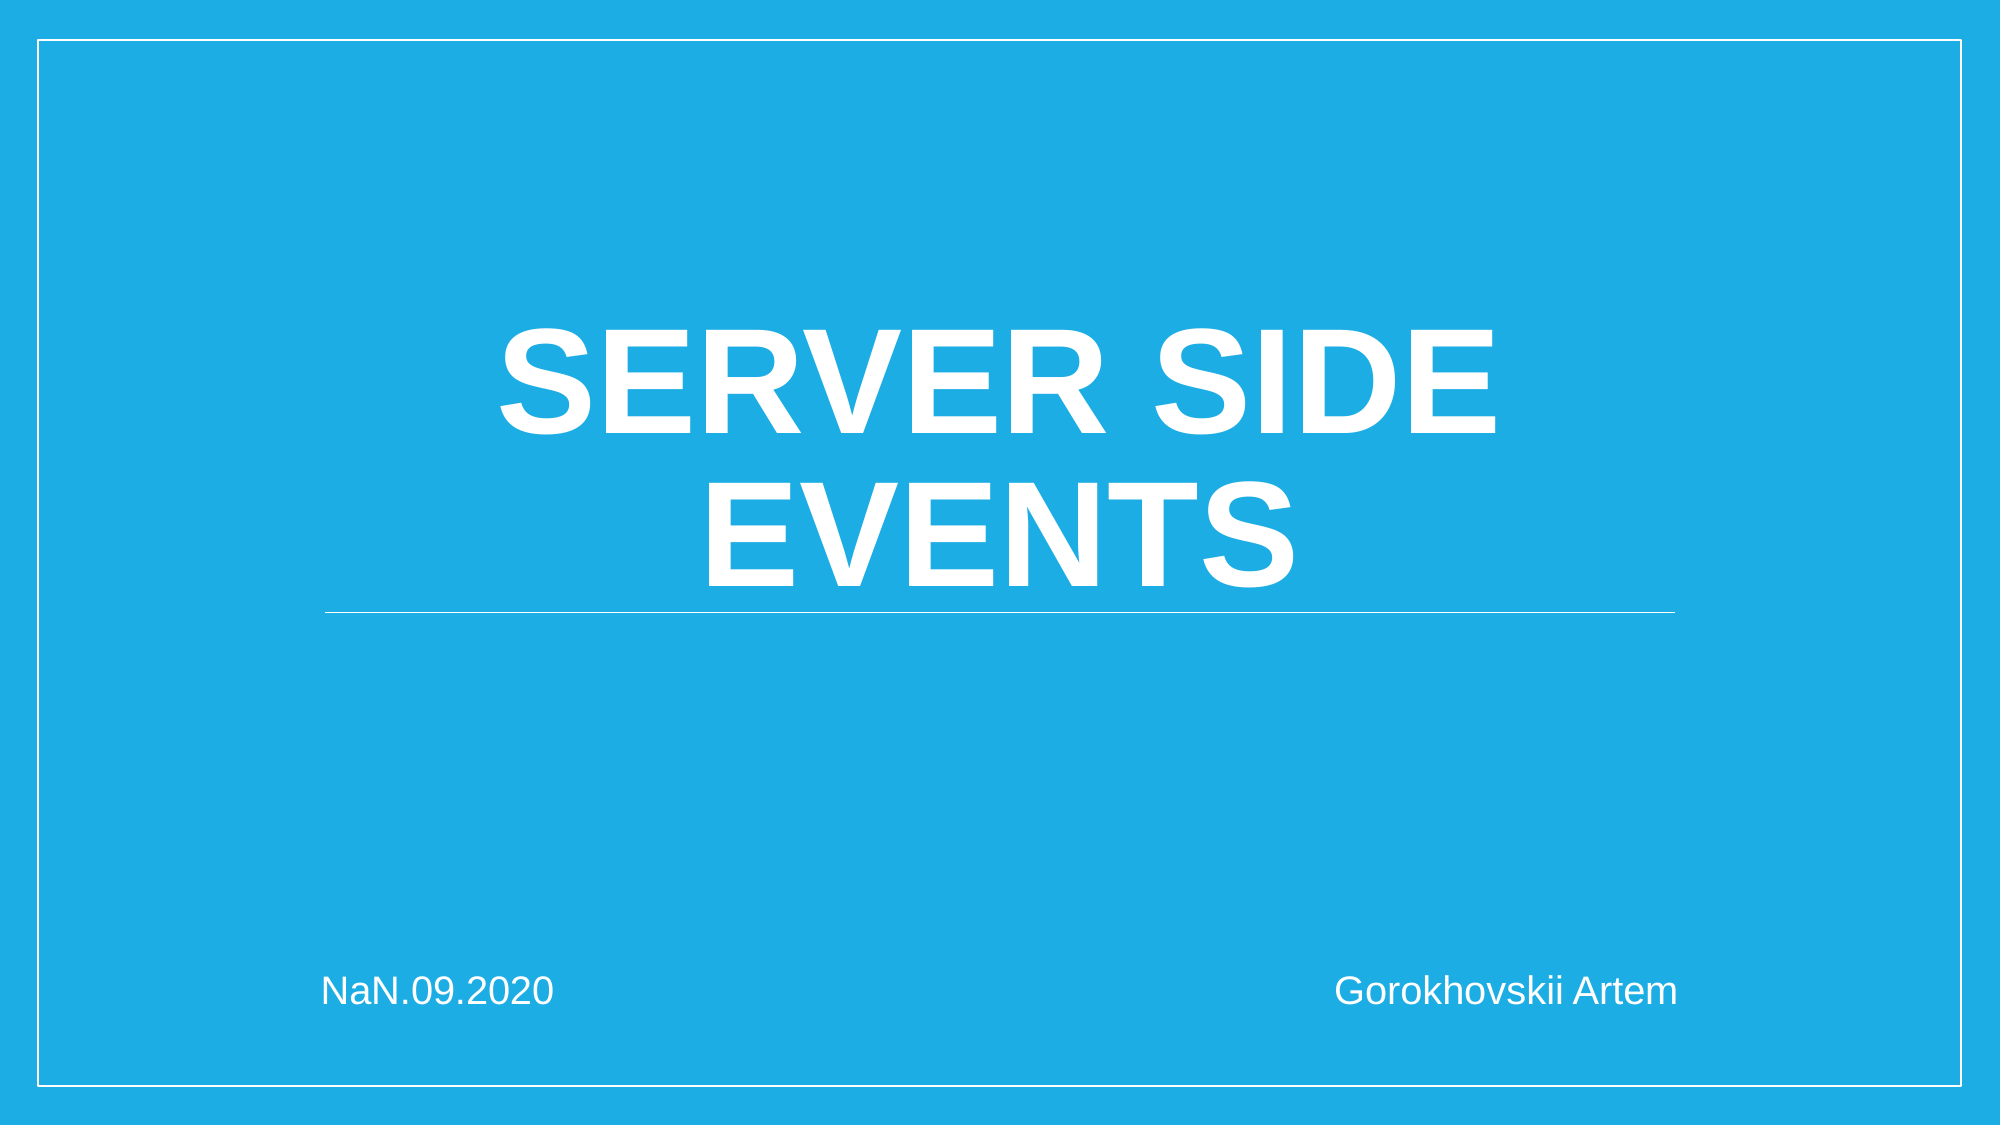

# Server Side Events
NaN.09.2020                                                                       Gorokhovskii Artem